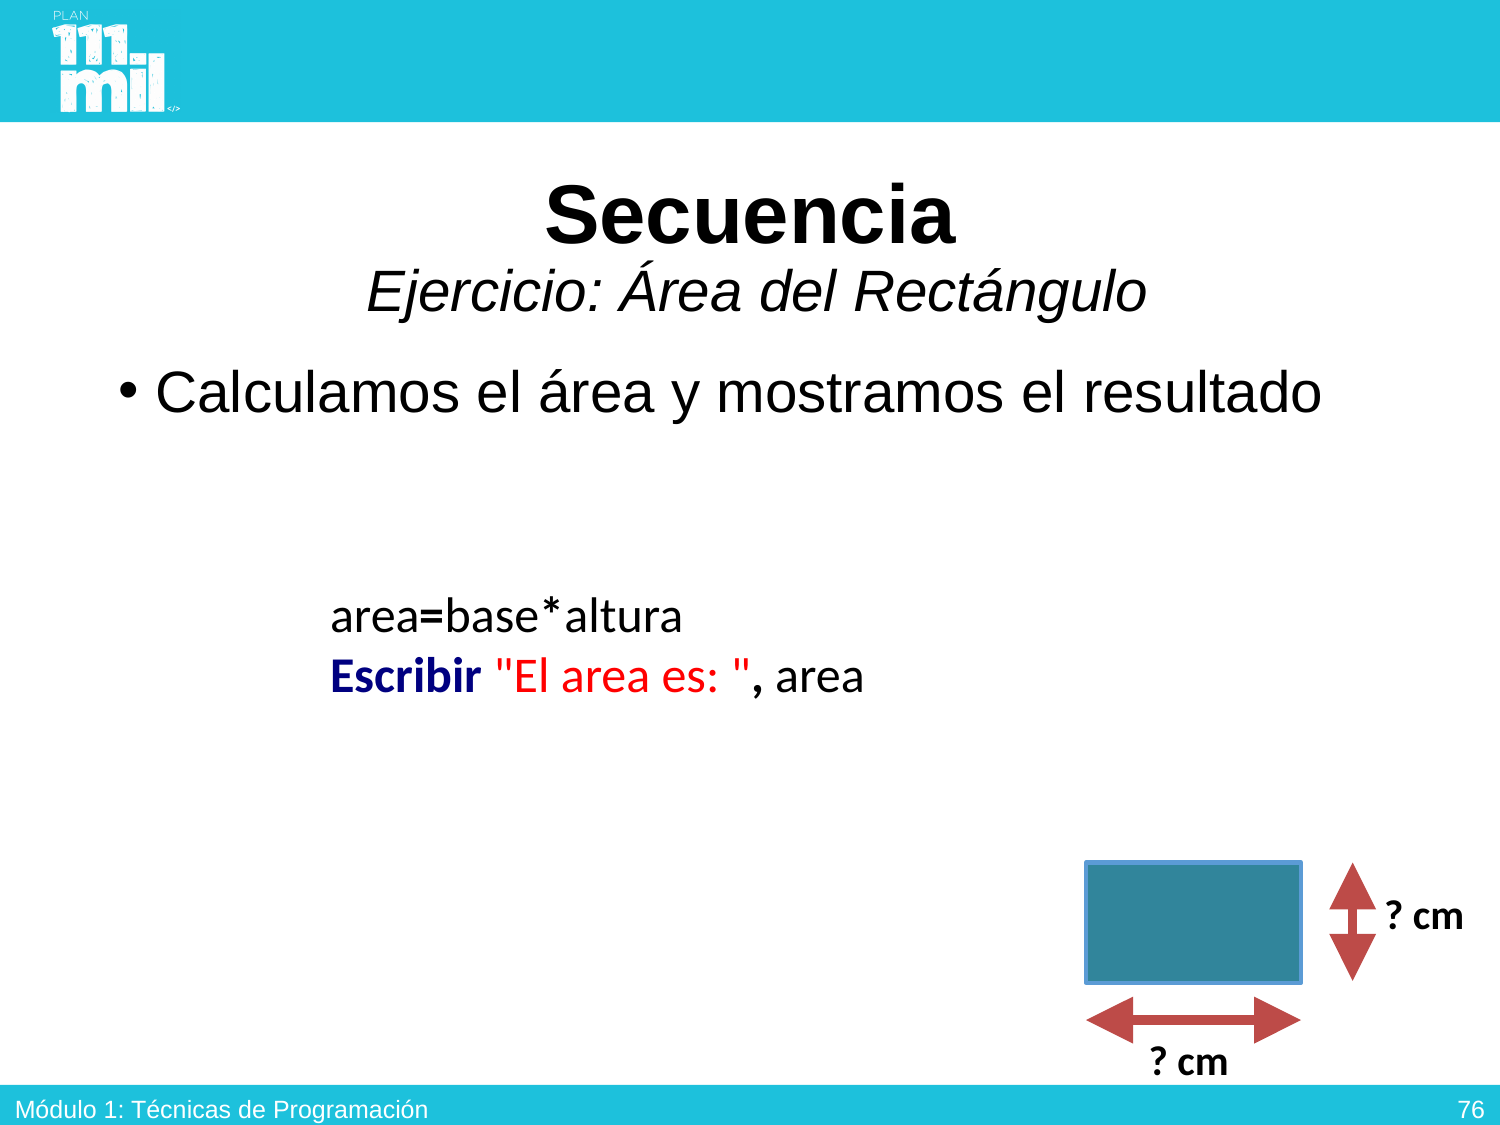

# Secuencia Ejercicio: Área del Rectángulo
Calculamos el área y mostramos el resultado

area=base*altura
Escribir "El area es: ", area

? cm
? cm
76
Módulo 1: Técnicas de Programación